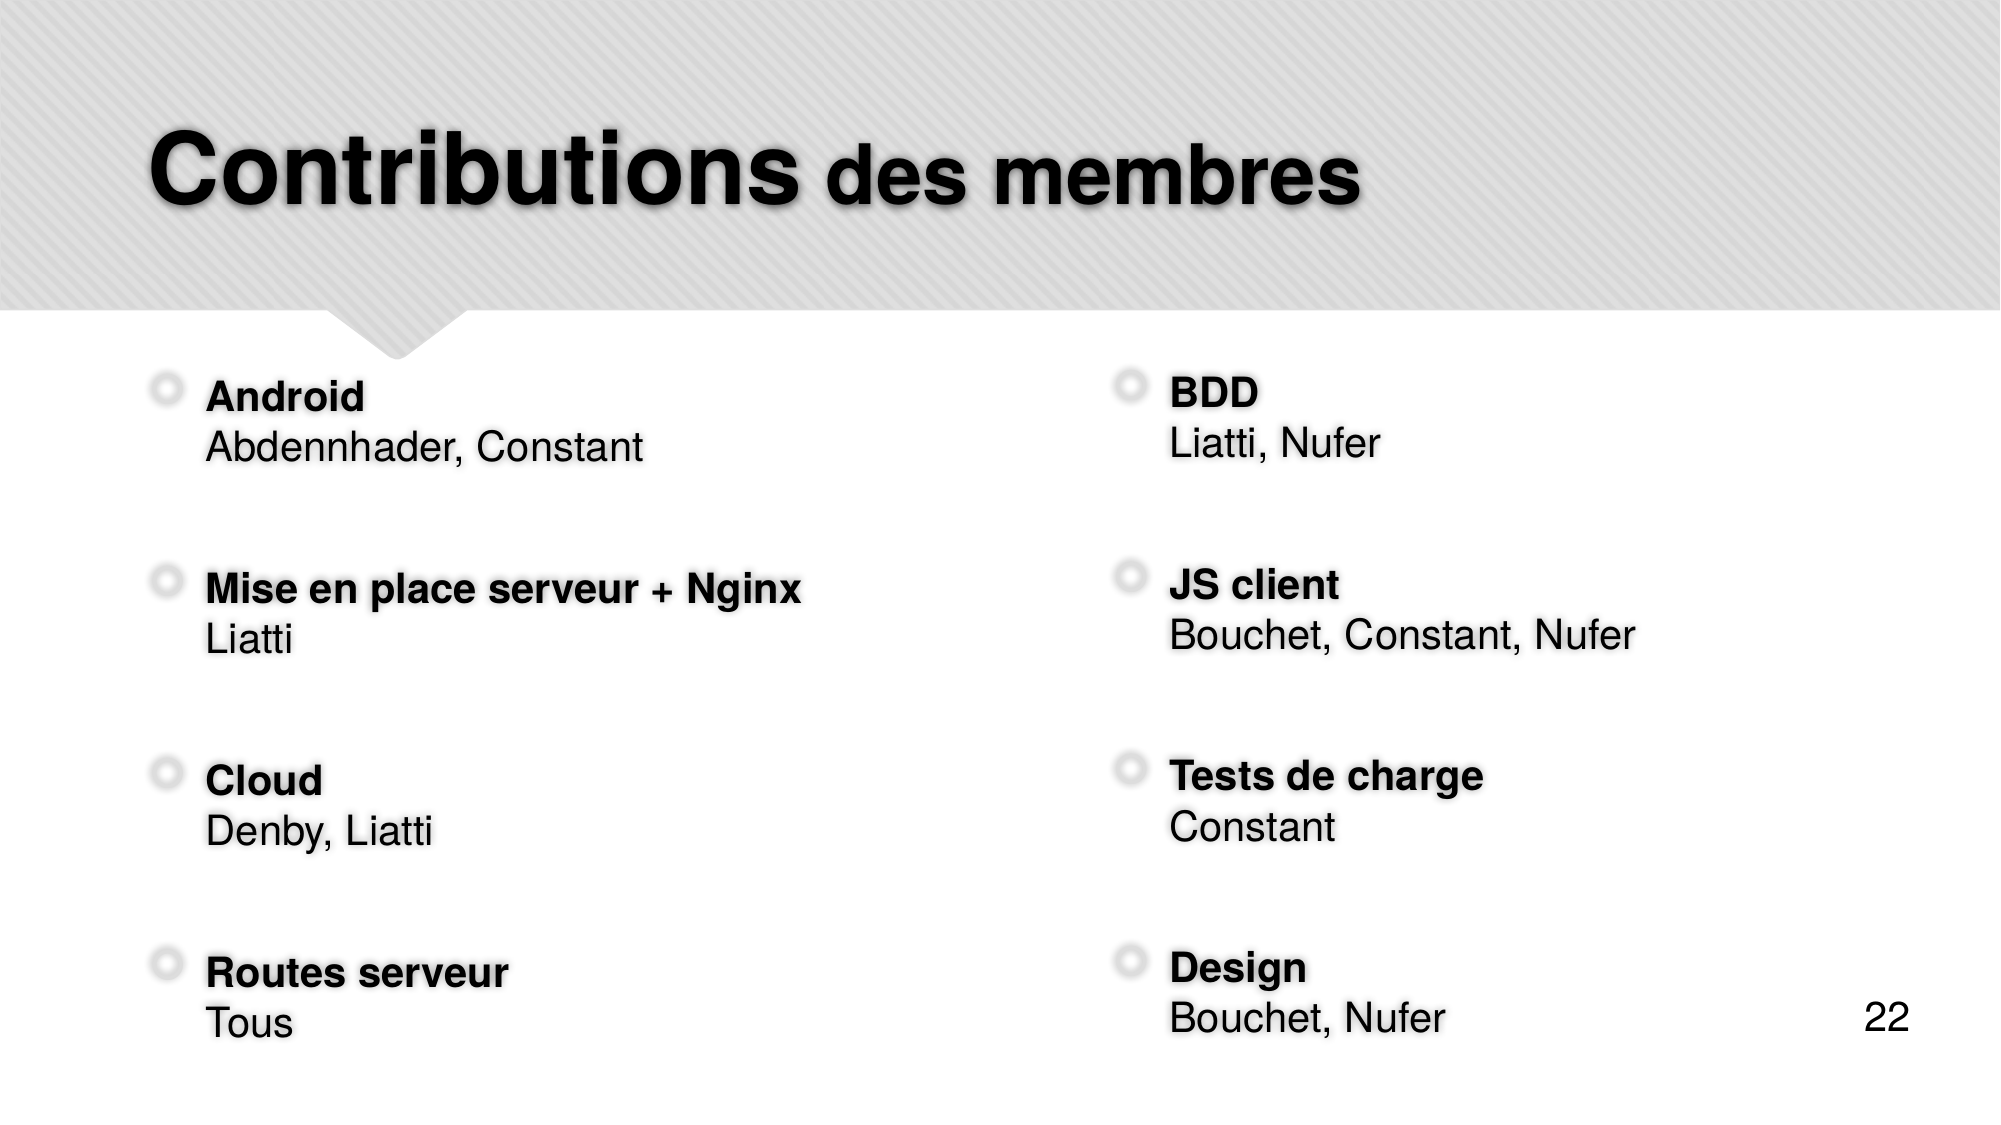

# Contributions des membres
Android
Abdennhader, Constant

Mise en place serveur + Nginx
Liatti

Cloud
Denby, Liatti

Routes serveur
Tous
BDD
Liatti, Nufer

JS client
Bouchet, Constant, Nufer

Tests de charge
Constant

Design
Bouchet, Nufer

22